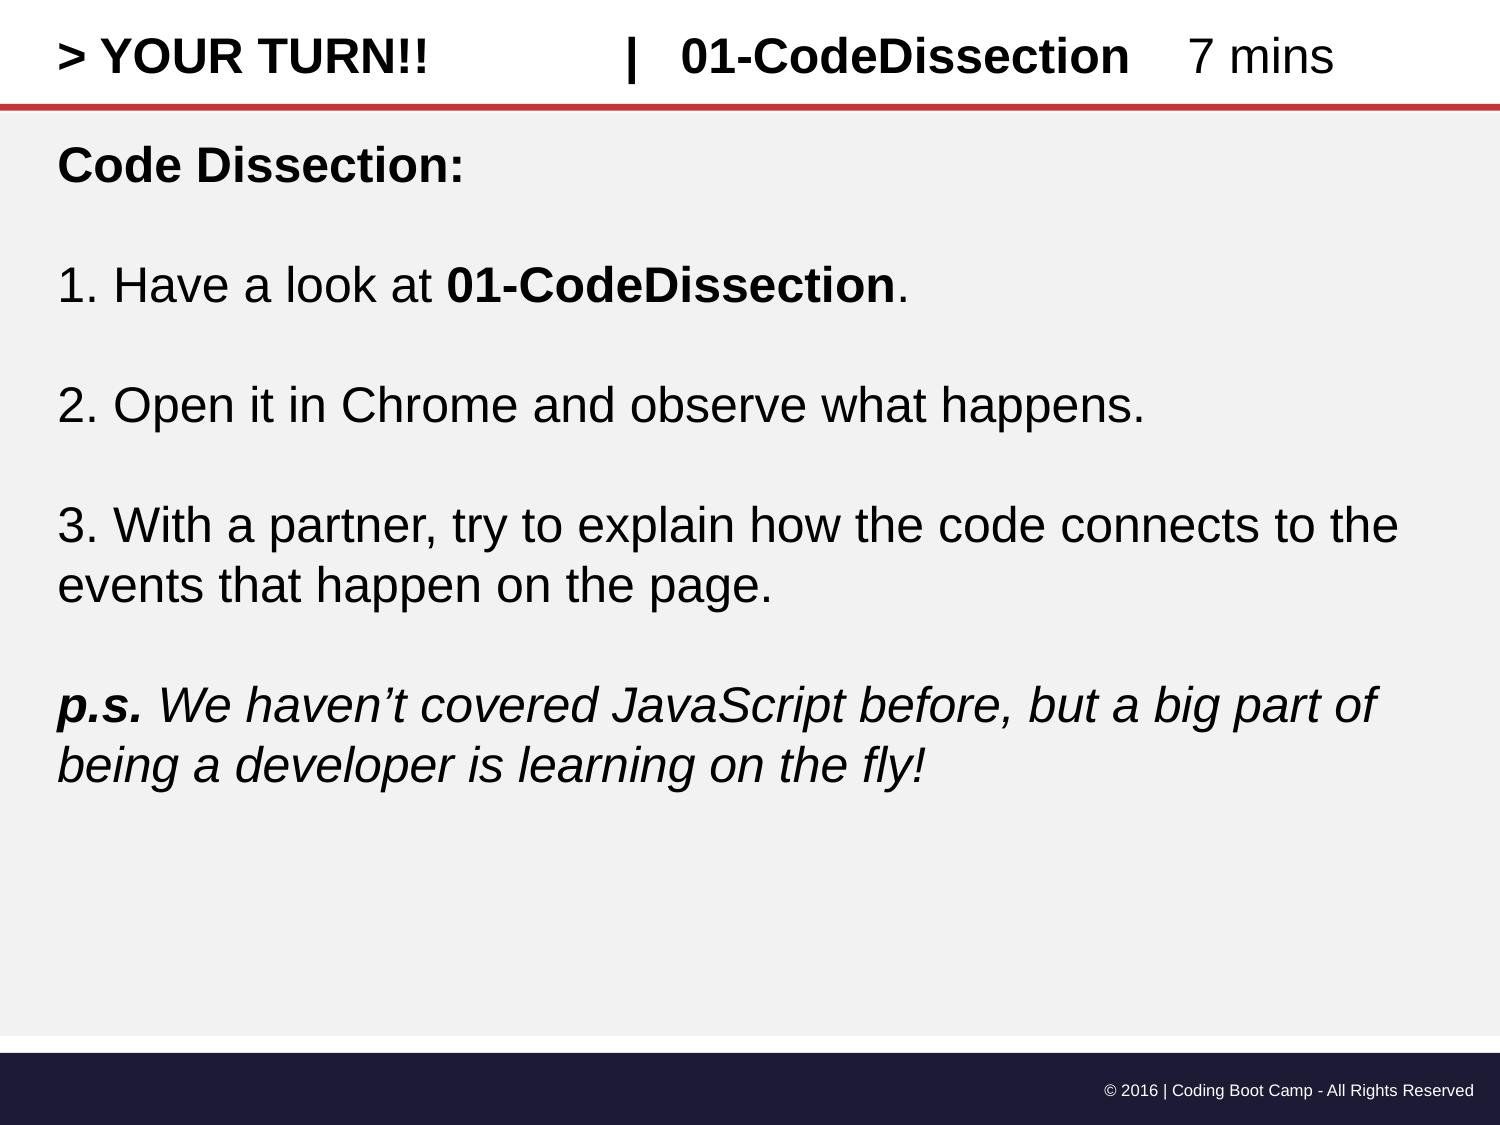

> YOUR TURN!!              |   01-CodeDissection    7 mins

Code Dissection:

 Have a look at 01-CodeDissection.

 Open it in Chrome and observe what happens.

 With a partner, try to explain how the code connects to the events that happen on the page.

p.s. We haven’t covered JavaScript before, but a big part of being a developer is learning on the fly!